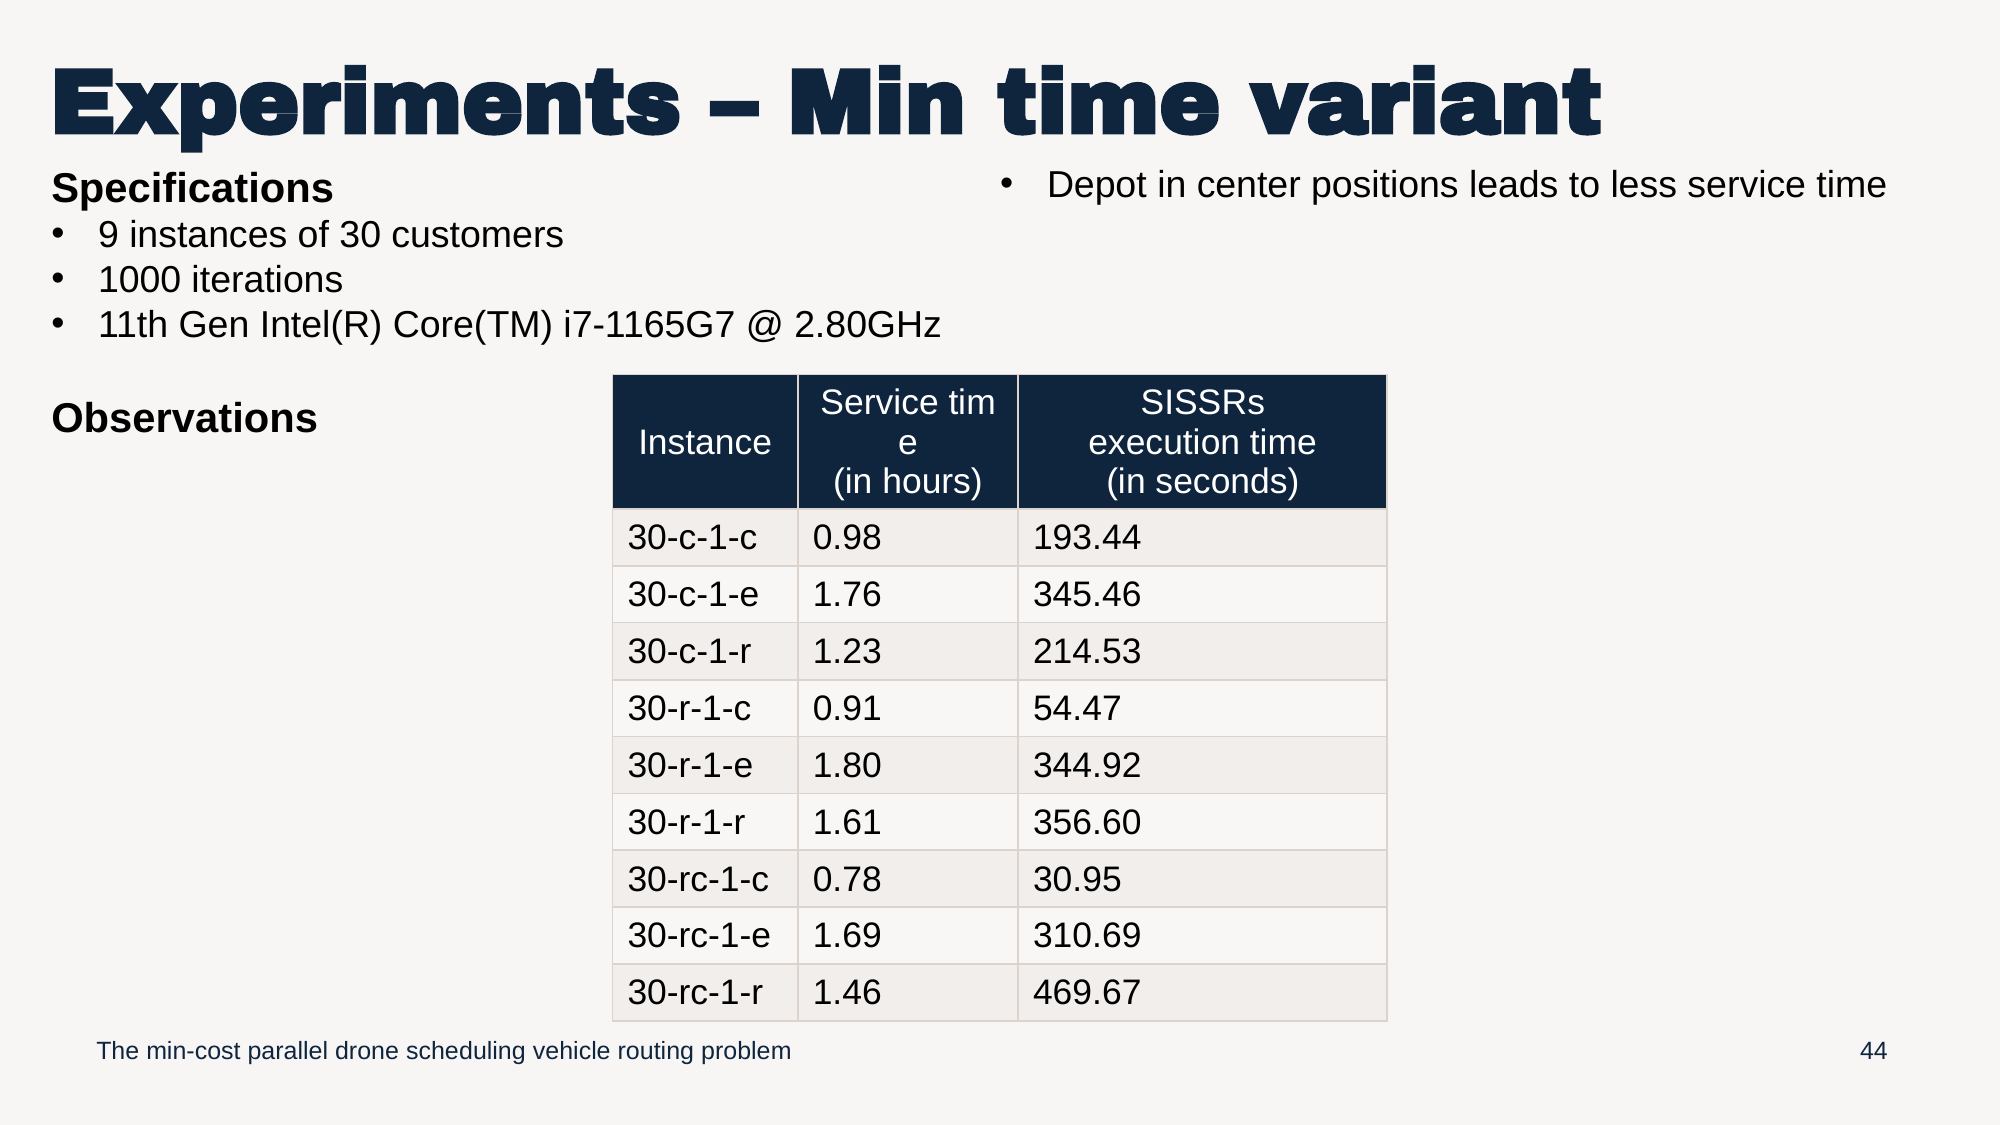

Experiments – Min time variant
Specifications
9 instances of 30 customers
1000 iterations
11th Gen Intel(R) Core(TM) i7-1165G7 @ 2.80GHz
Observations
Depot in center positions leads to less service time
| Instance | Service time (in hours) | SISSRs execution time (in seconds) |
| --- | --- | --- |
| 30-c-1-c | 0.98 | 193.44 |
| 30-c-1-e | 1.76 | 345.46 |
| 30-c-1-r | 1.23 | 214.53 |
| 30-r-1-c | 0.91 | 54.47 |
| 30-r-1-e | 1.80 | 344.92 |
| 30-r-1-r | 1.61 | 356.60 |
| 30-rc-1-c | 0.78 | 30.95 |
| 30-rc-1-e | 1.69 | 310.69 |
| 30-rc-1-r | 1.46 | 469.67 |
The min-cost parallel drone scheduling vehicle routing problem
44